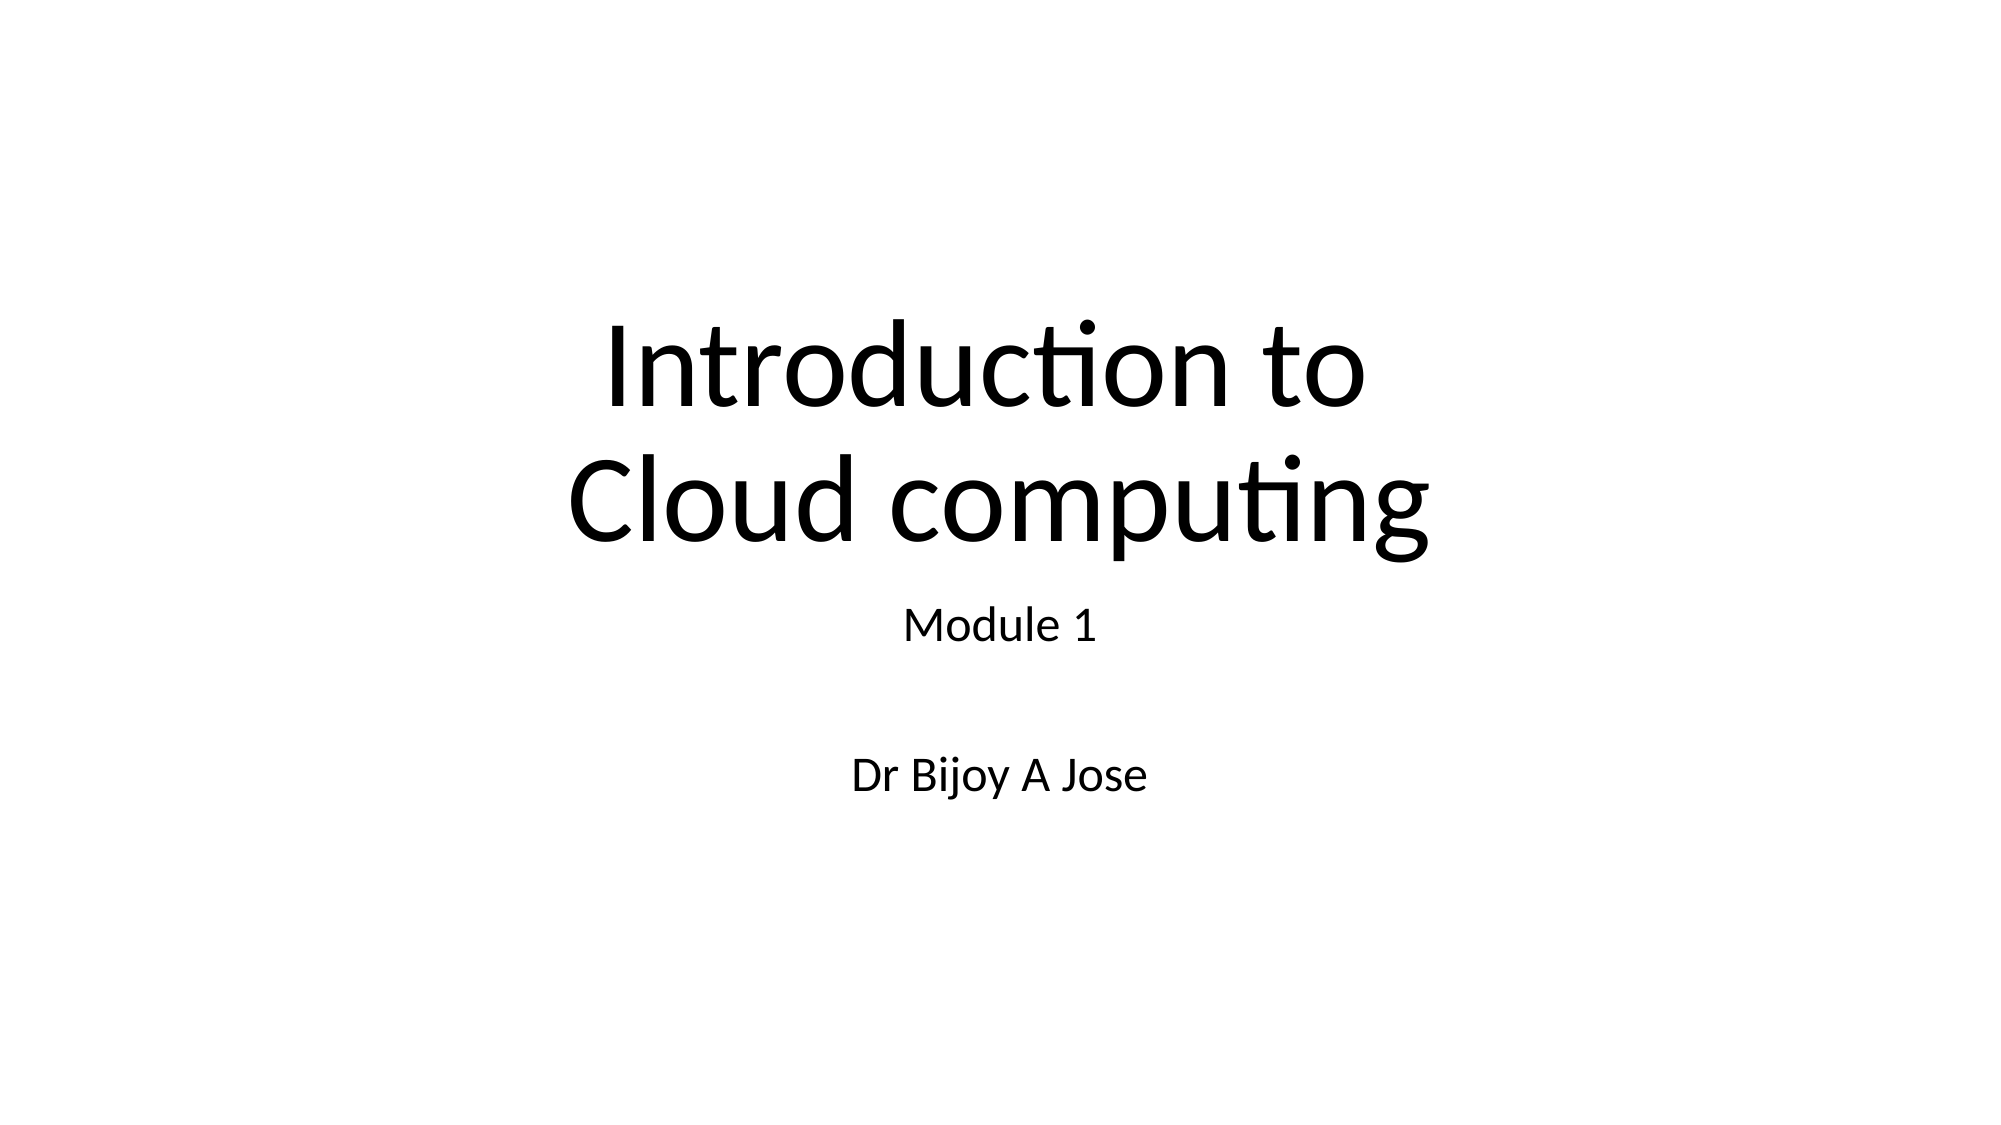

# Introduction to Cloud computing
Module 1

Dr Bijoy A Jose